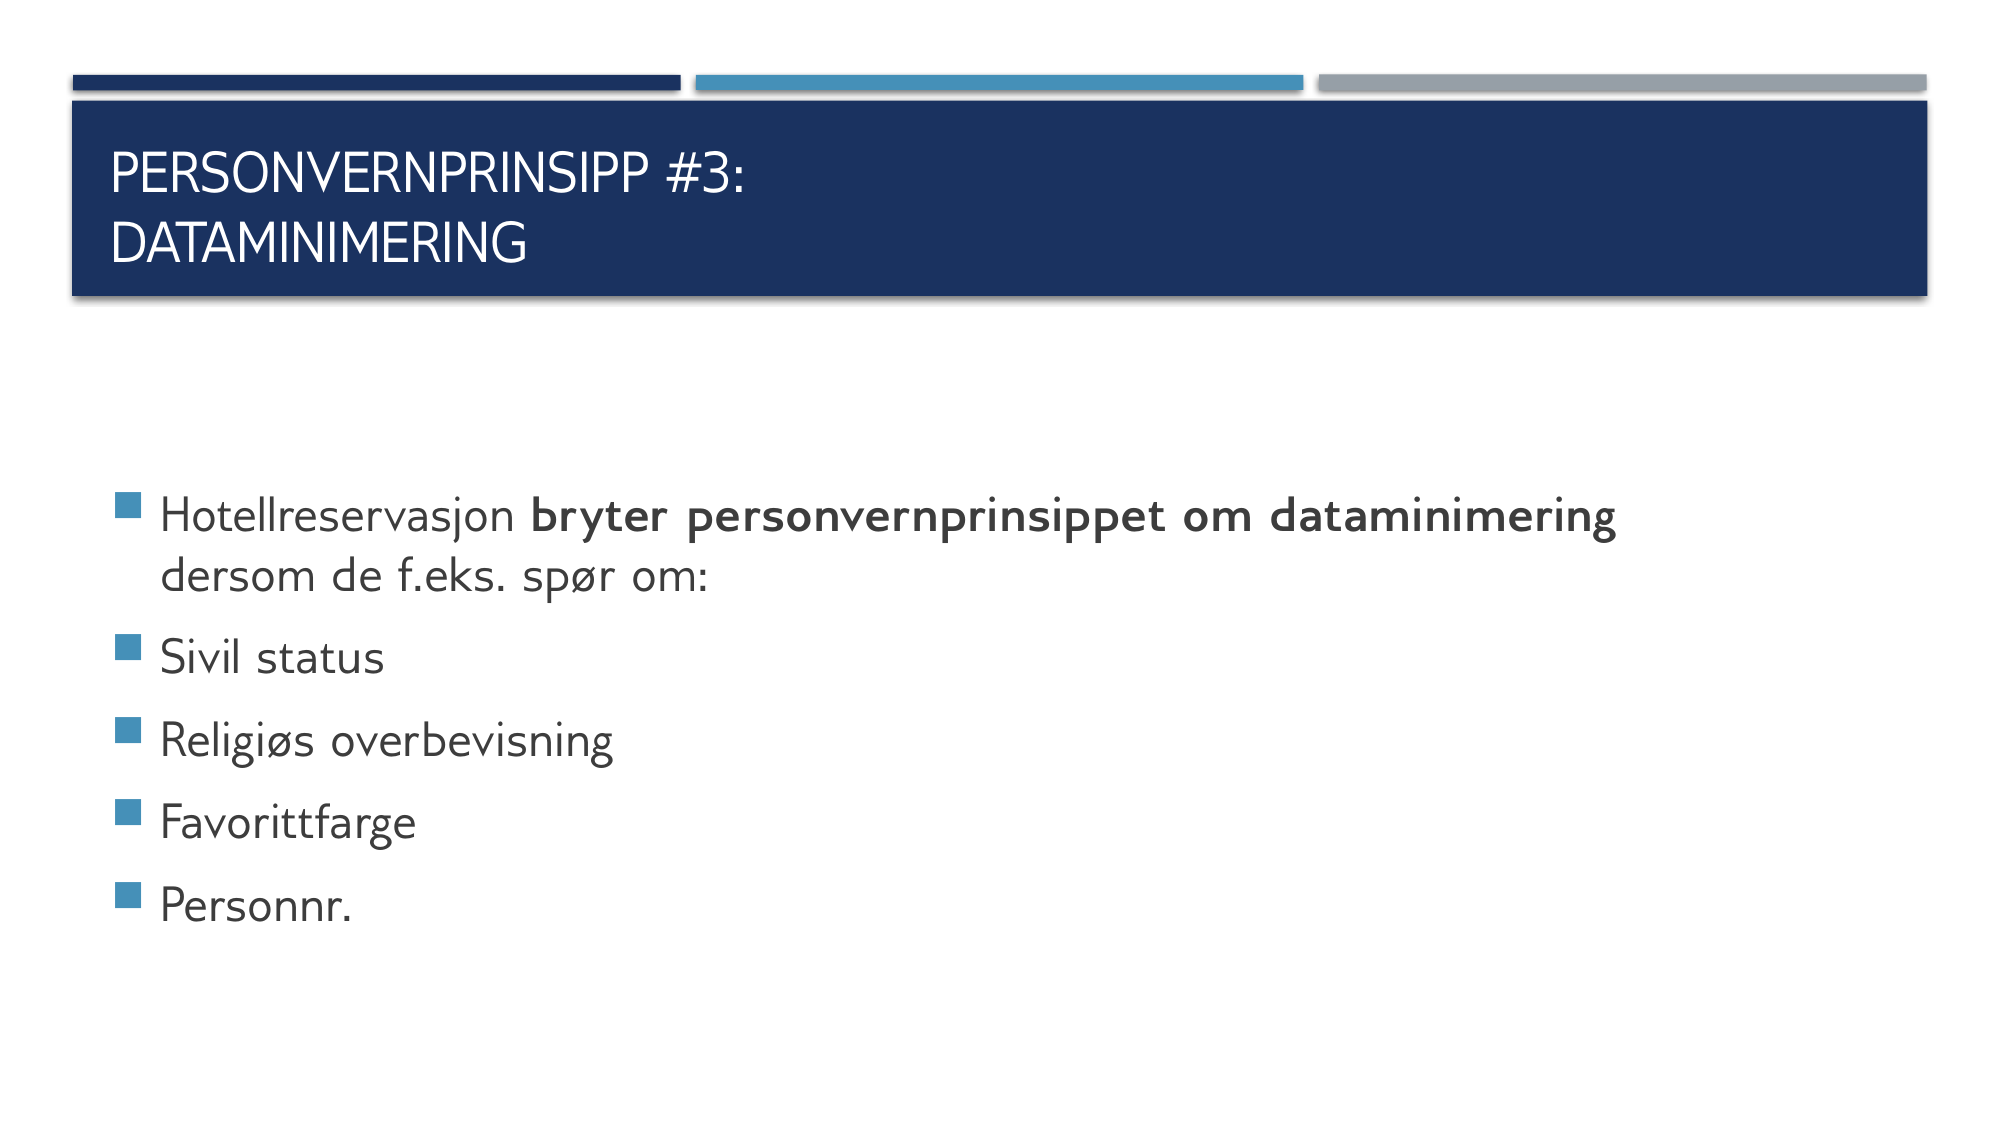

# Personvernprinsipp #3: Dataminimering
Hotellreservasjon bryter personvernprinsippet om dataminimering
dersom de f.eks. spør om:
Sivil status
Religiøs overbevisning
Favorittfarge
Personnr.